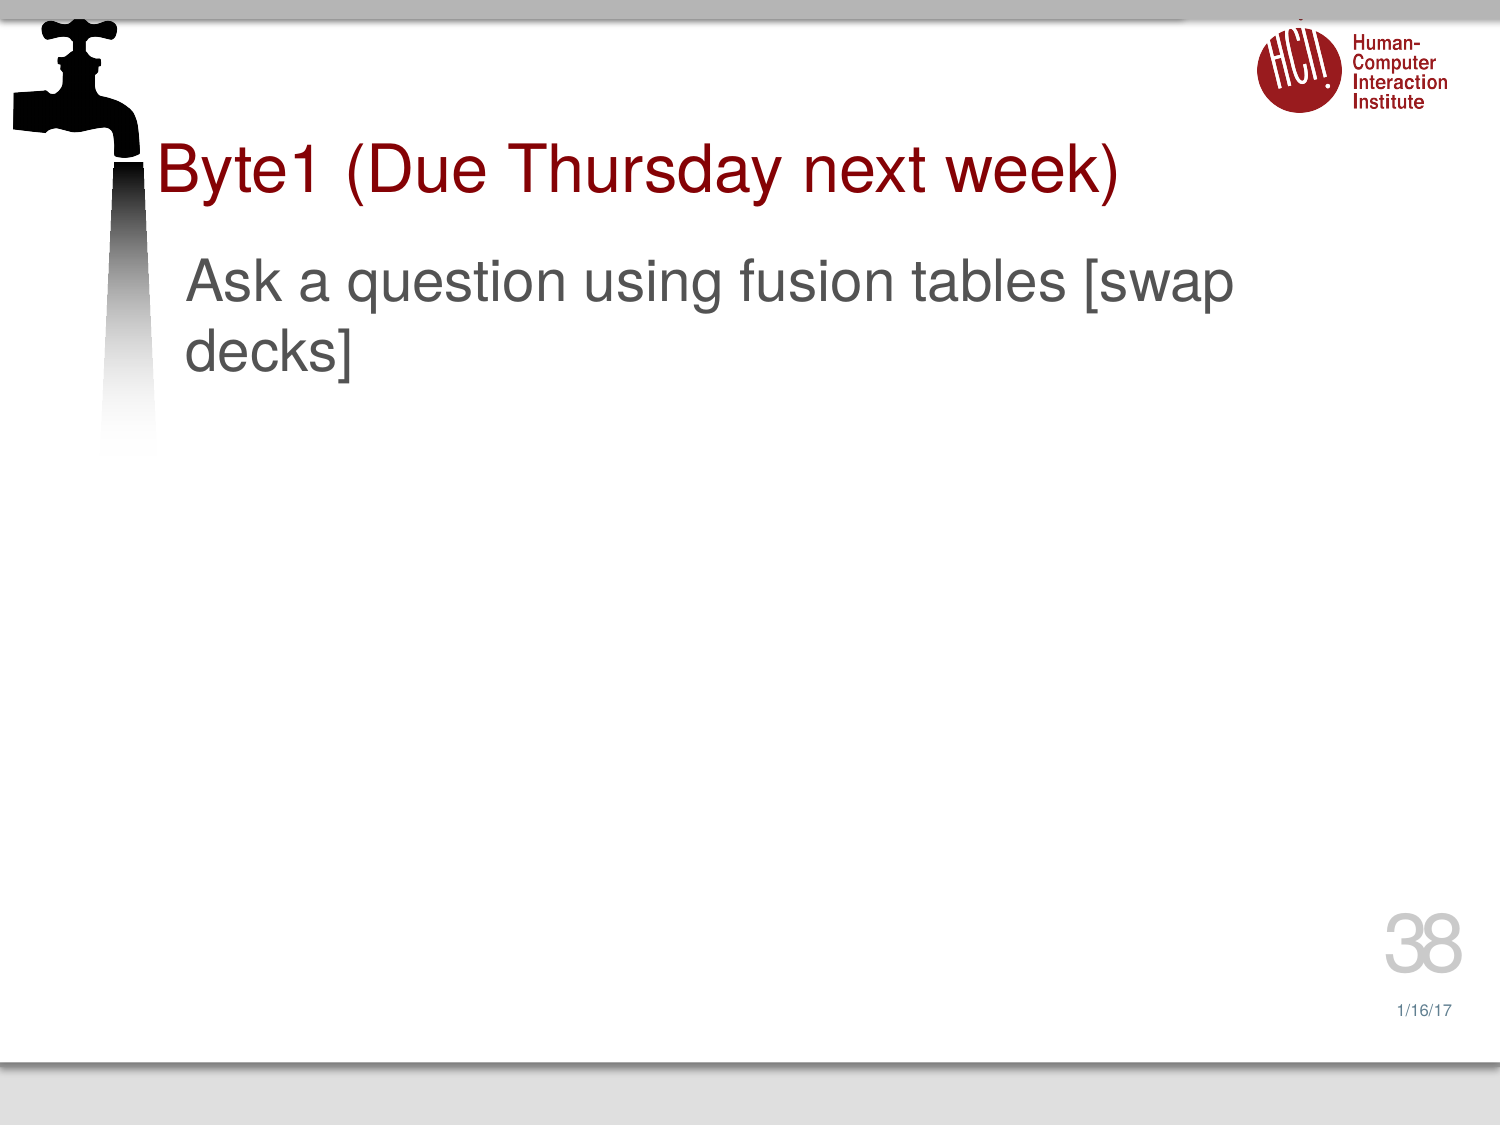

# Byte1 (Due Thursday next week)
Ask a question using fusion tables [swap decks]

38
1/16/17